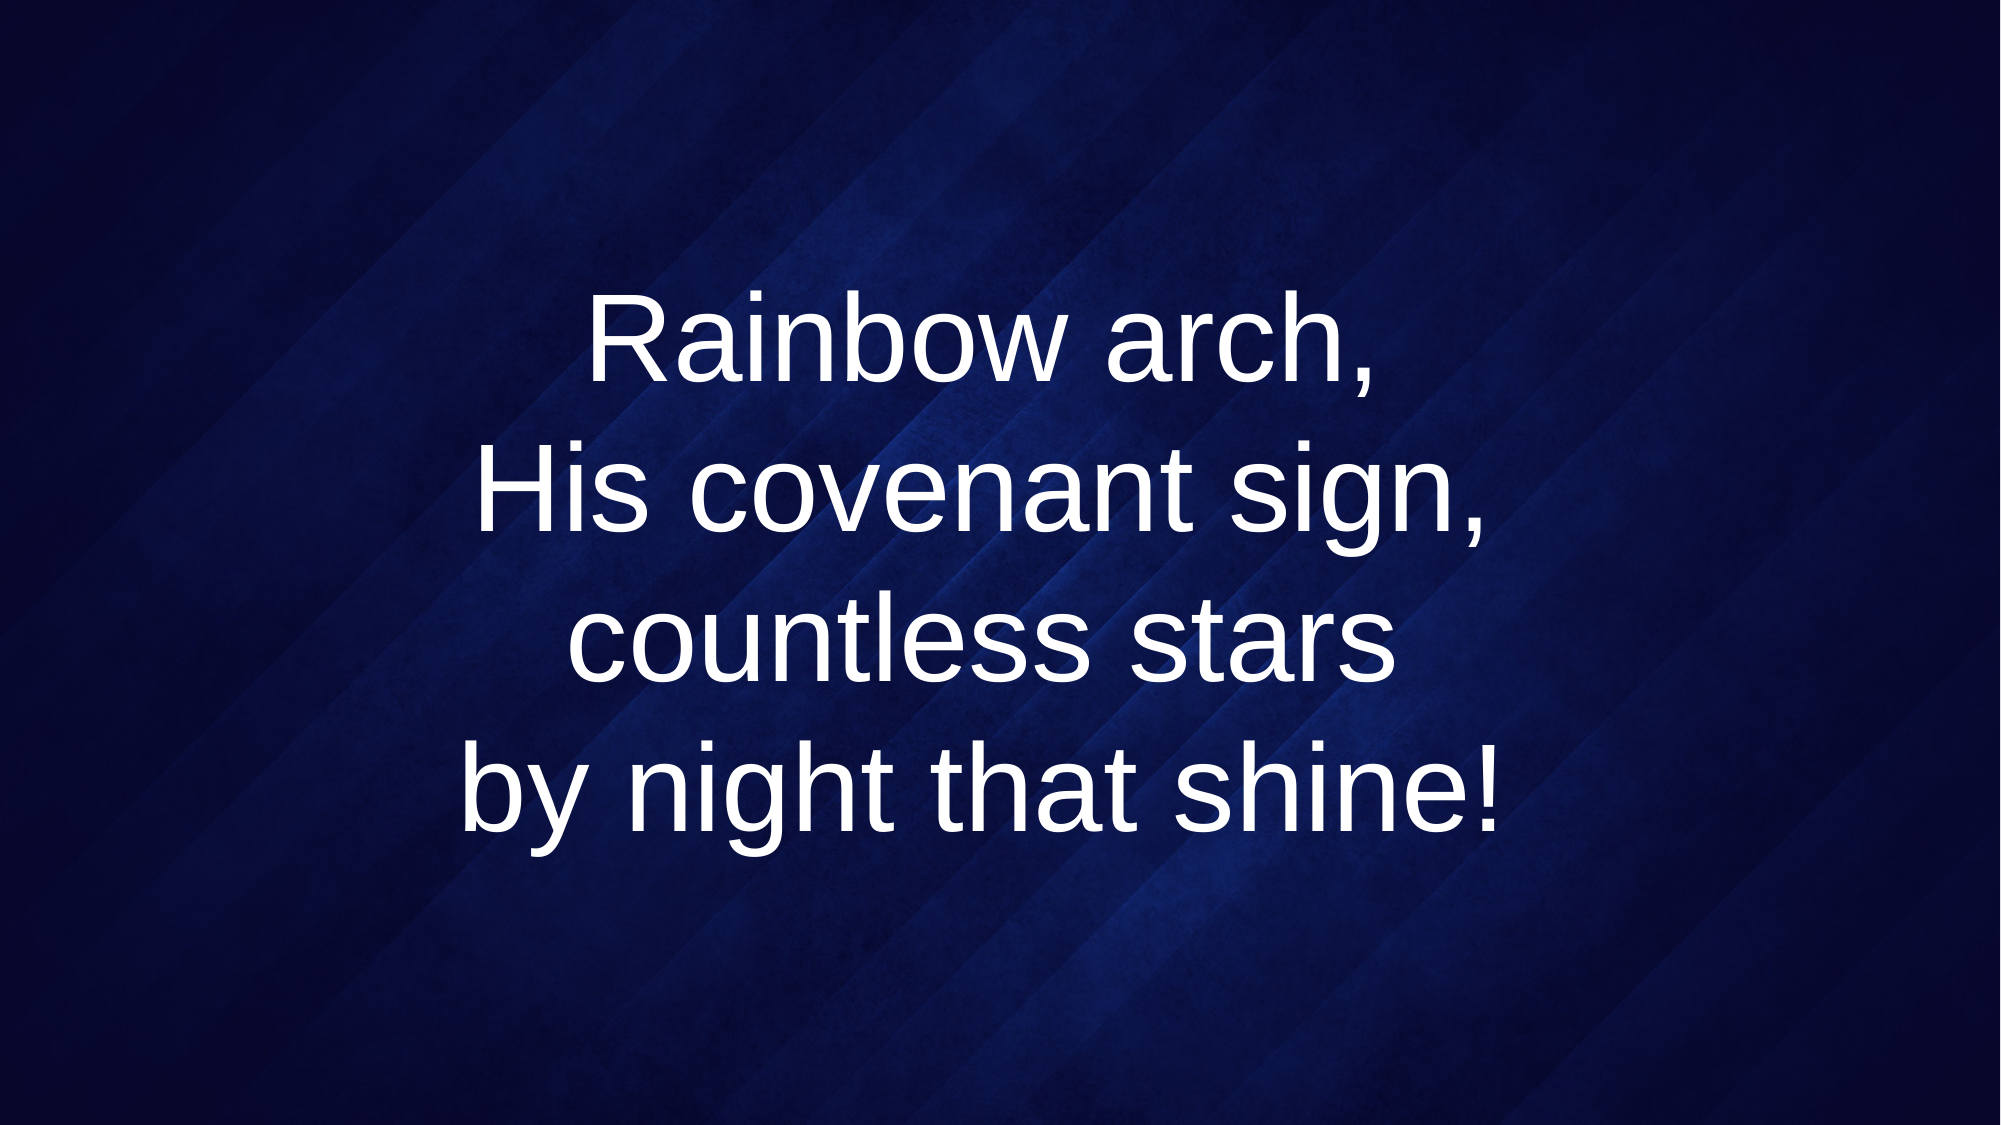

# Rainbow arch, His covenant sign, countless stars by night that shine!